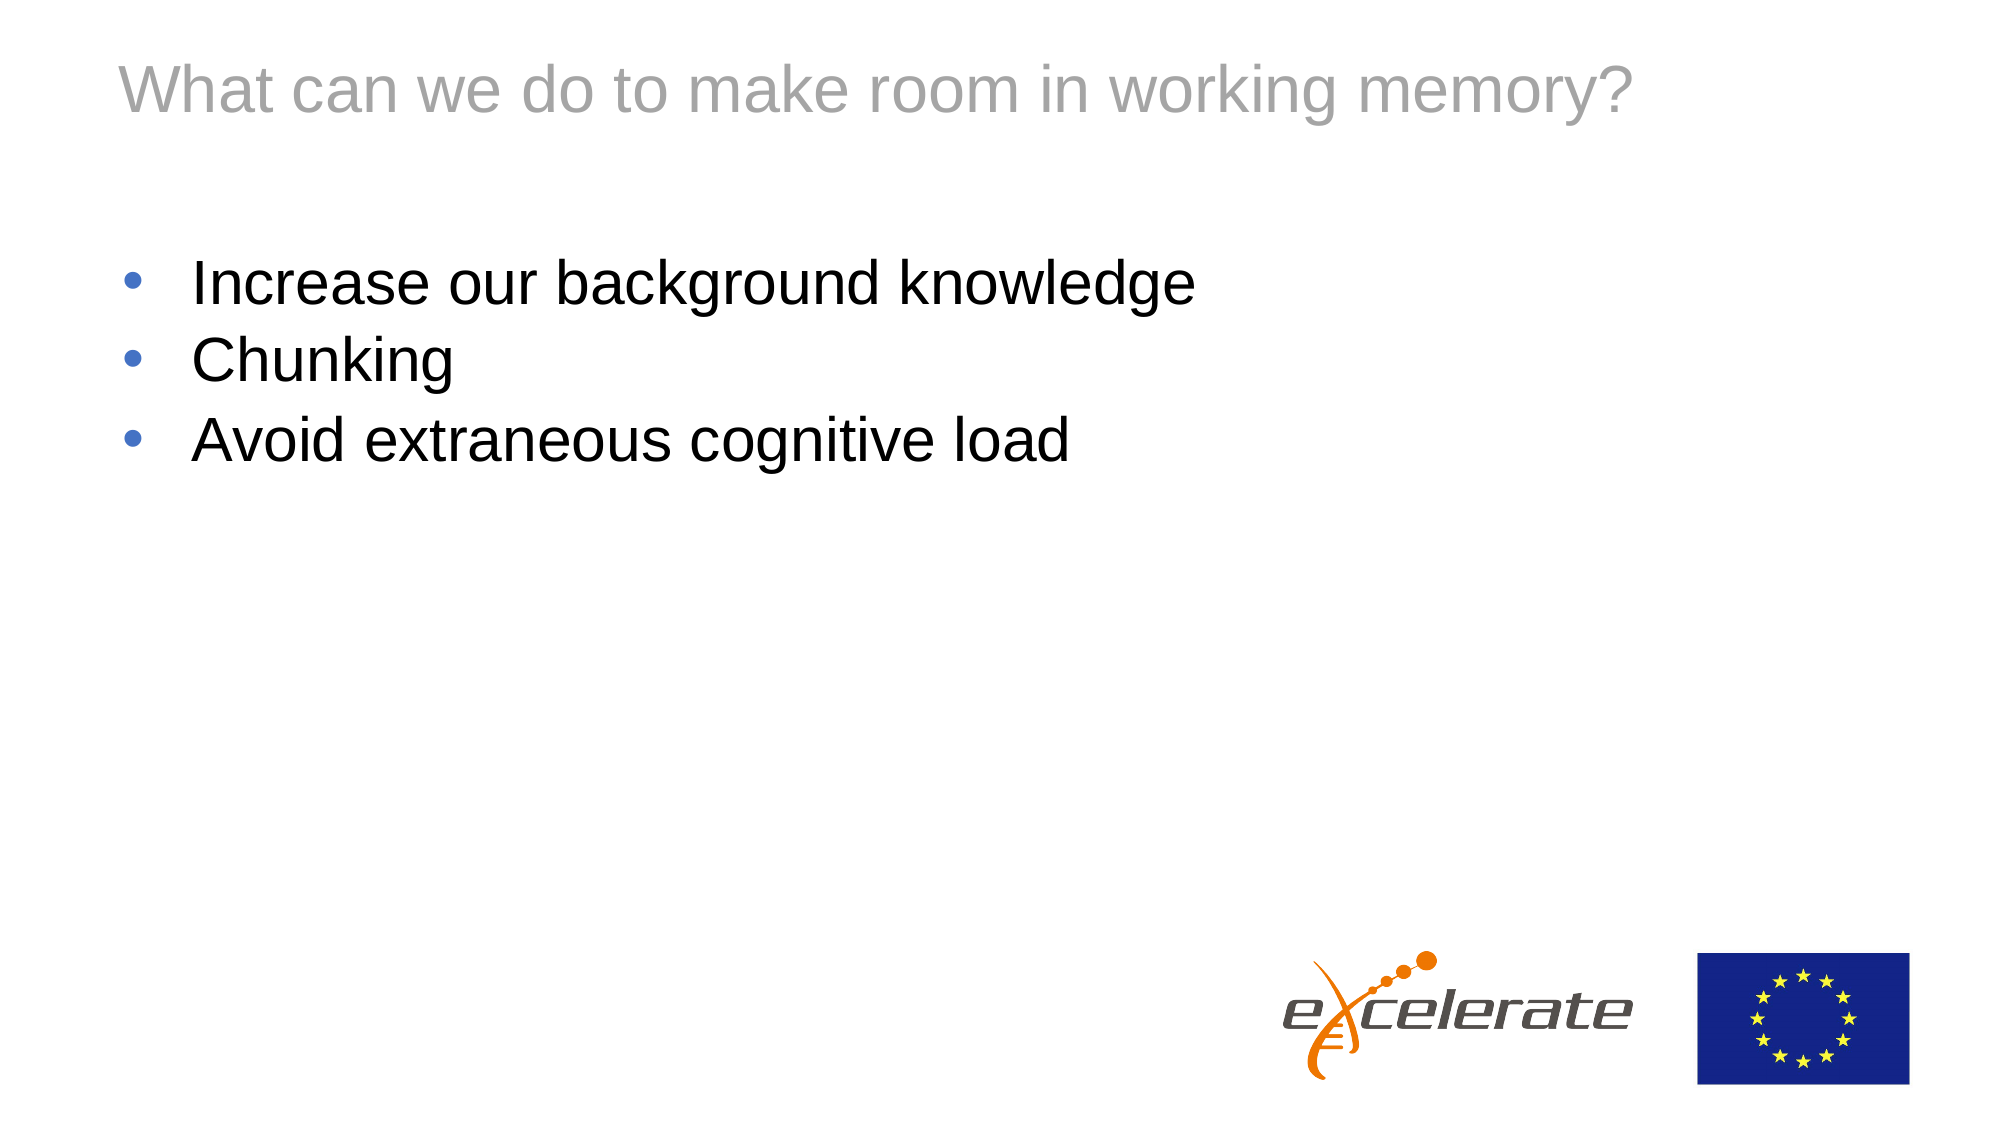

# What can we do to make room in working memory?

Increase our background knowledge
Chunking
Avoid extraneous cognitive load